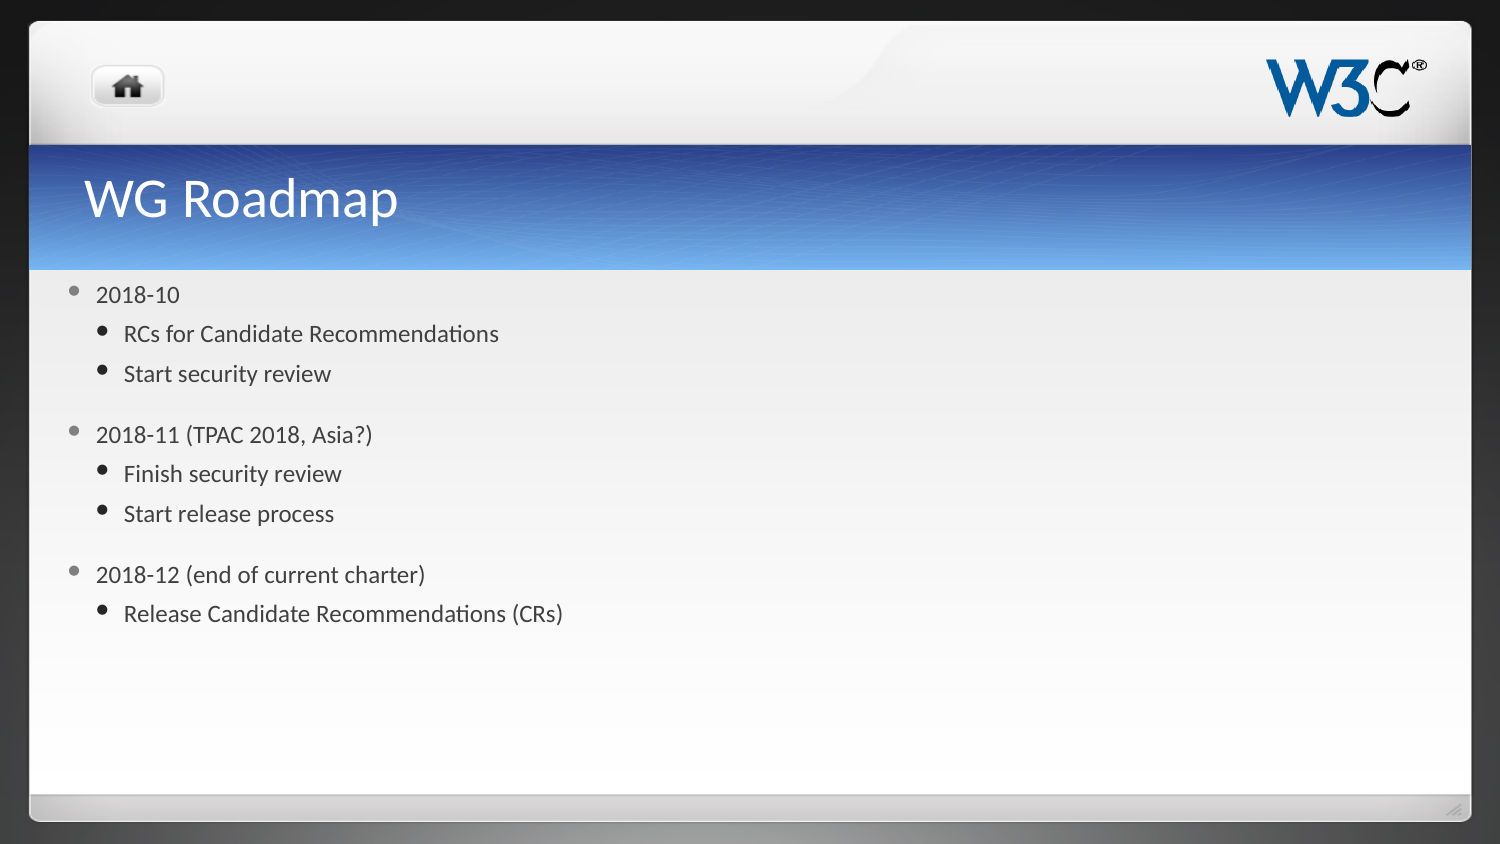

2018-10
RCs for Candidate Recommendations
Start security review
2018-11 (TPAC 2018, Asia?)
Finish security review
Start release process
2018-12 (end of current charter)
Release Candidate Recommendations (CRs)
# WG Roadmap